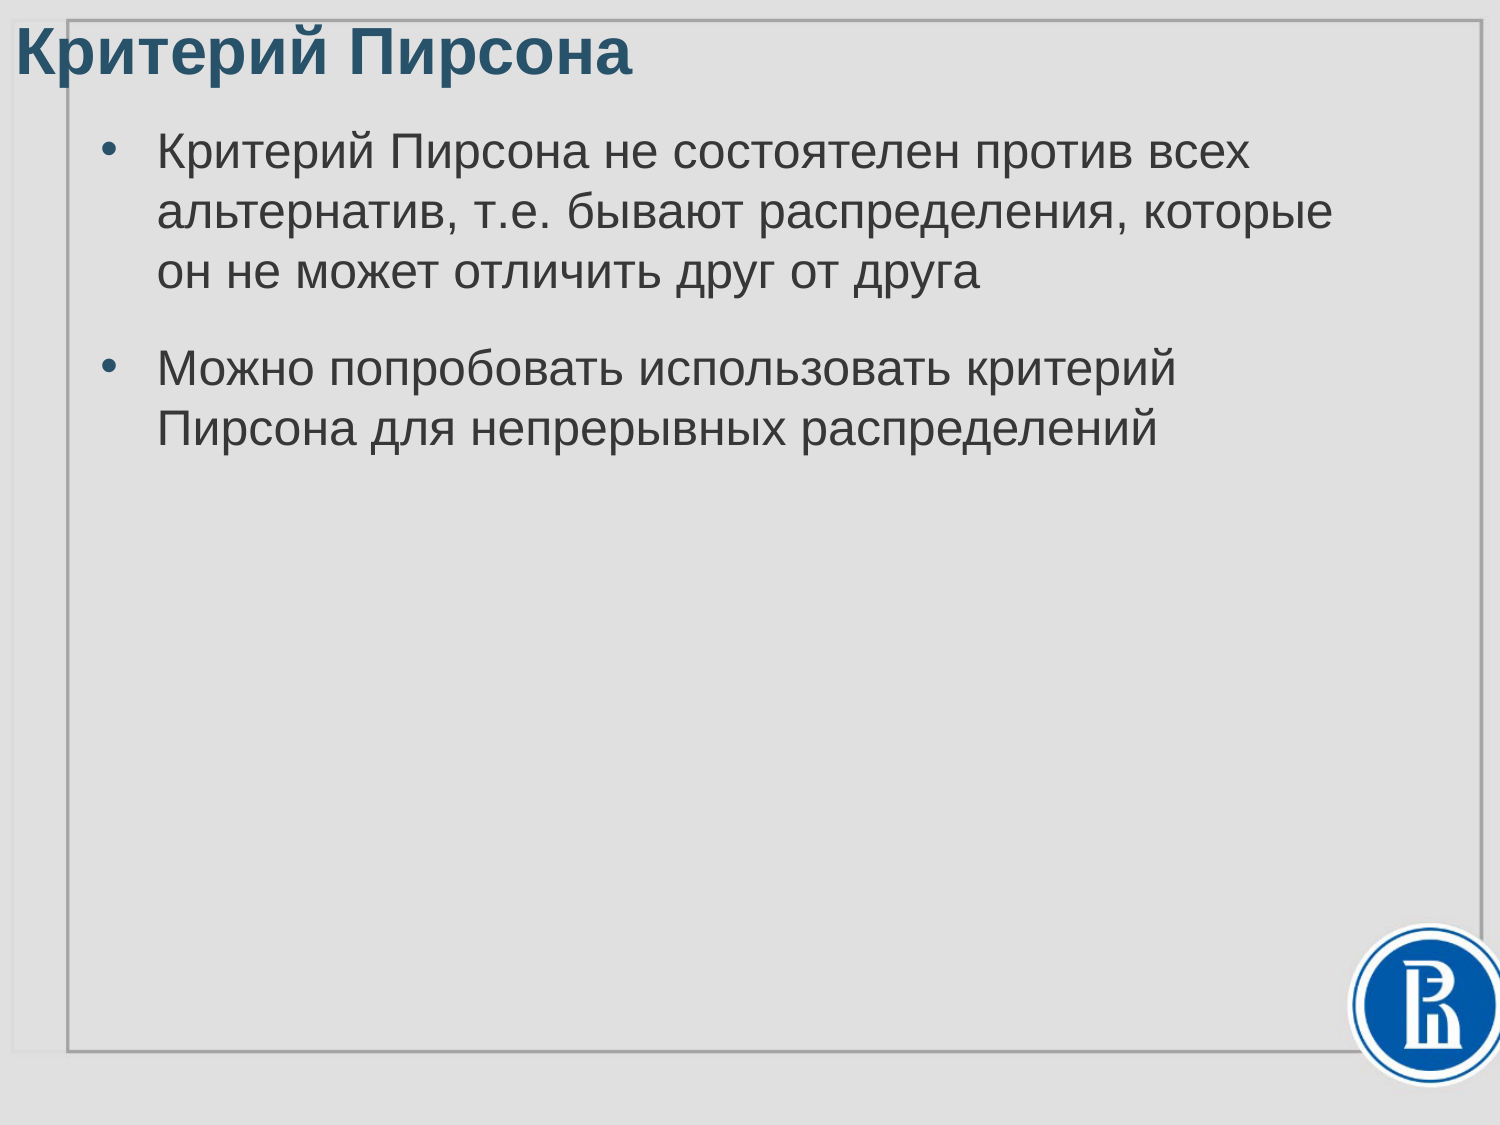

# Критерий Пирсона
Критерий Пирсона не состоятелен против всех альтернатив, т.е. бывают распределения, которые
он не может отличить друг от друга
Можно попробовать использовать критерий
Пирсона для непрерывных распределений